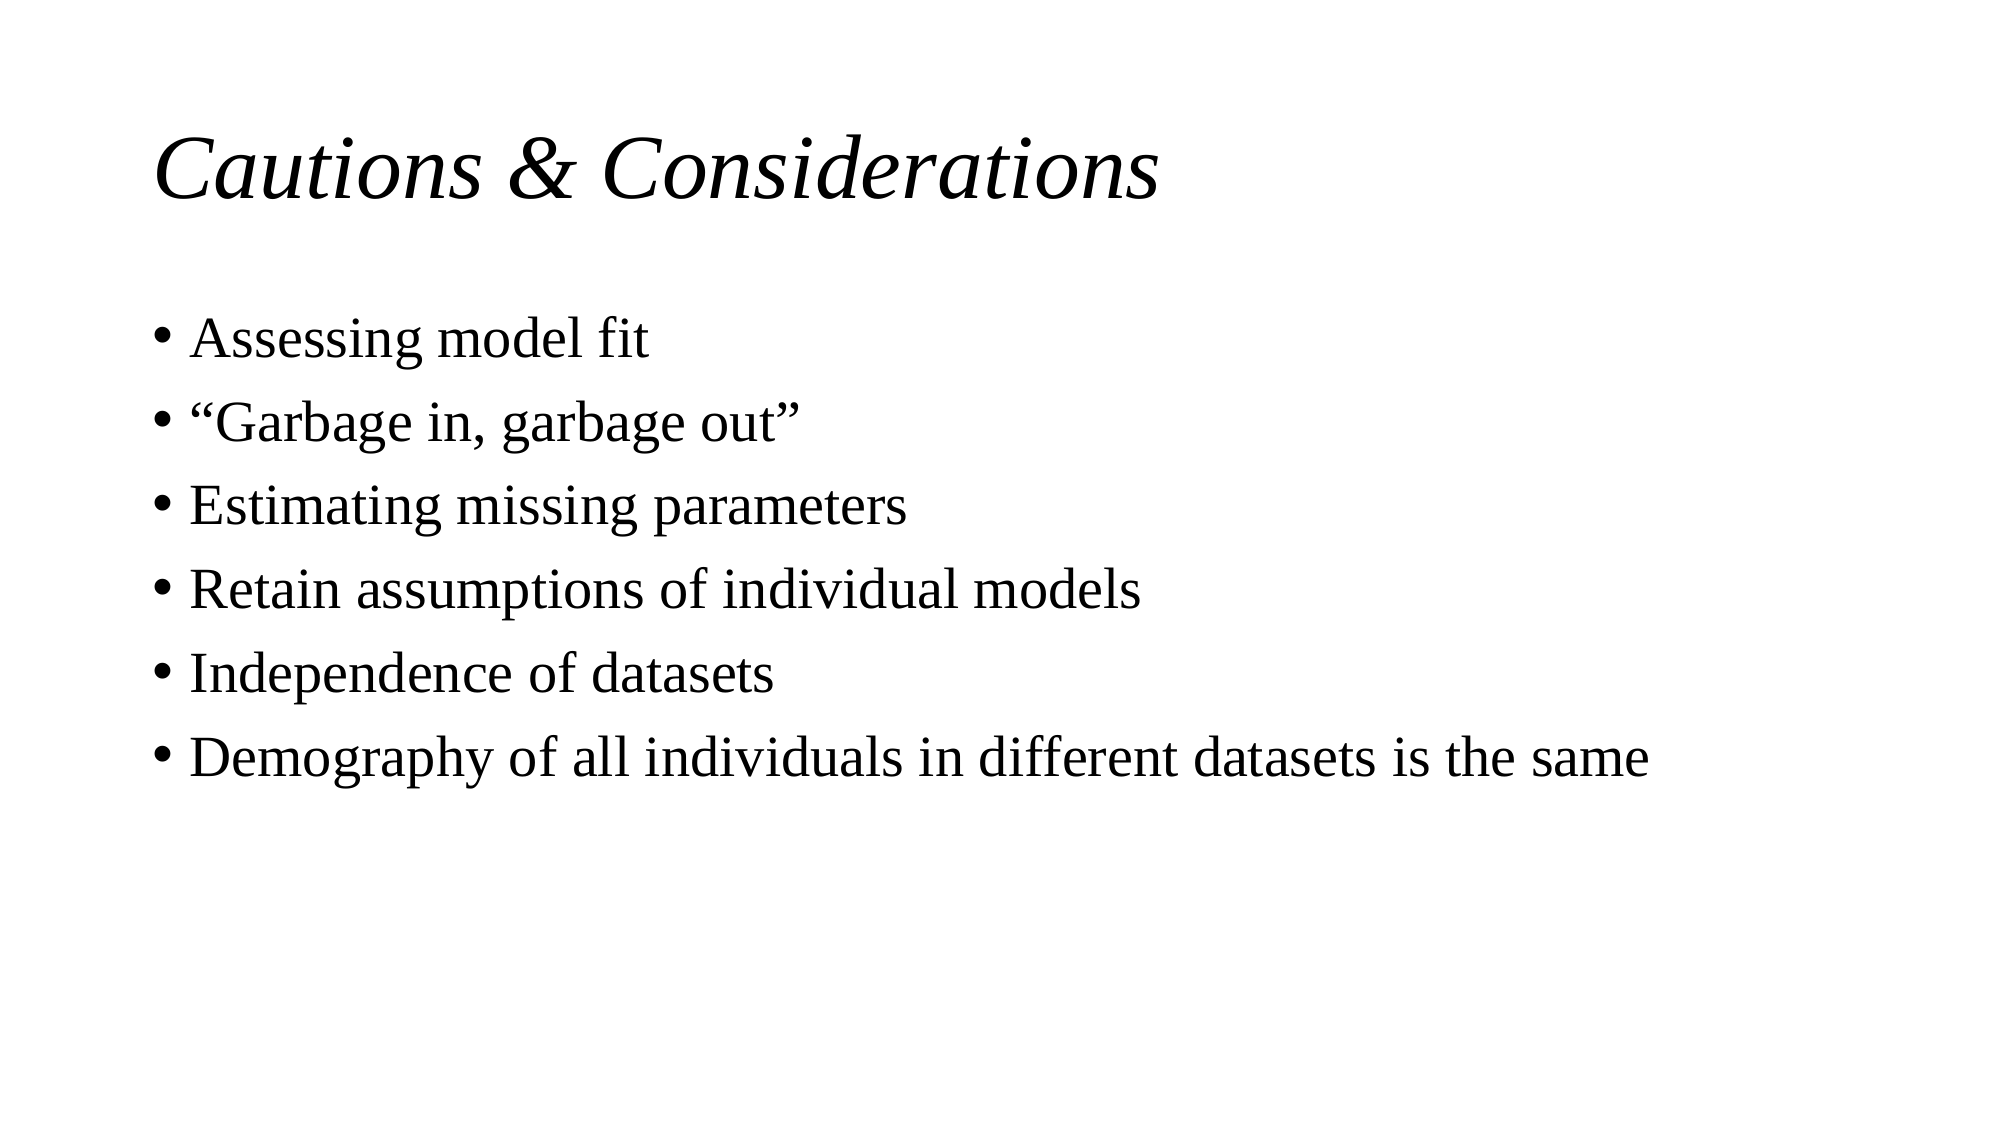

# Cautions & Considerations
Assessing model fit
“Garbage in, garbage out”
Estimating missing parameters
Retain assumptions of individual models
Independence of datasets
Demography of all individuals in different datasets is the same